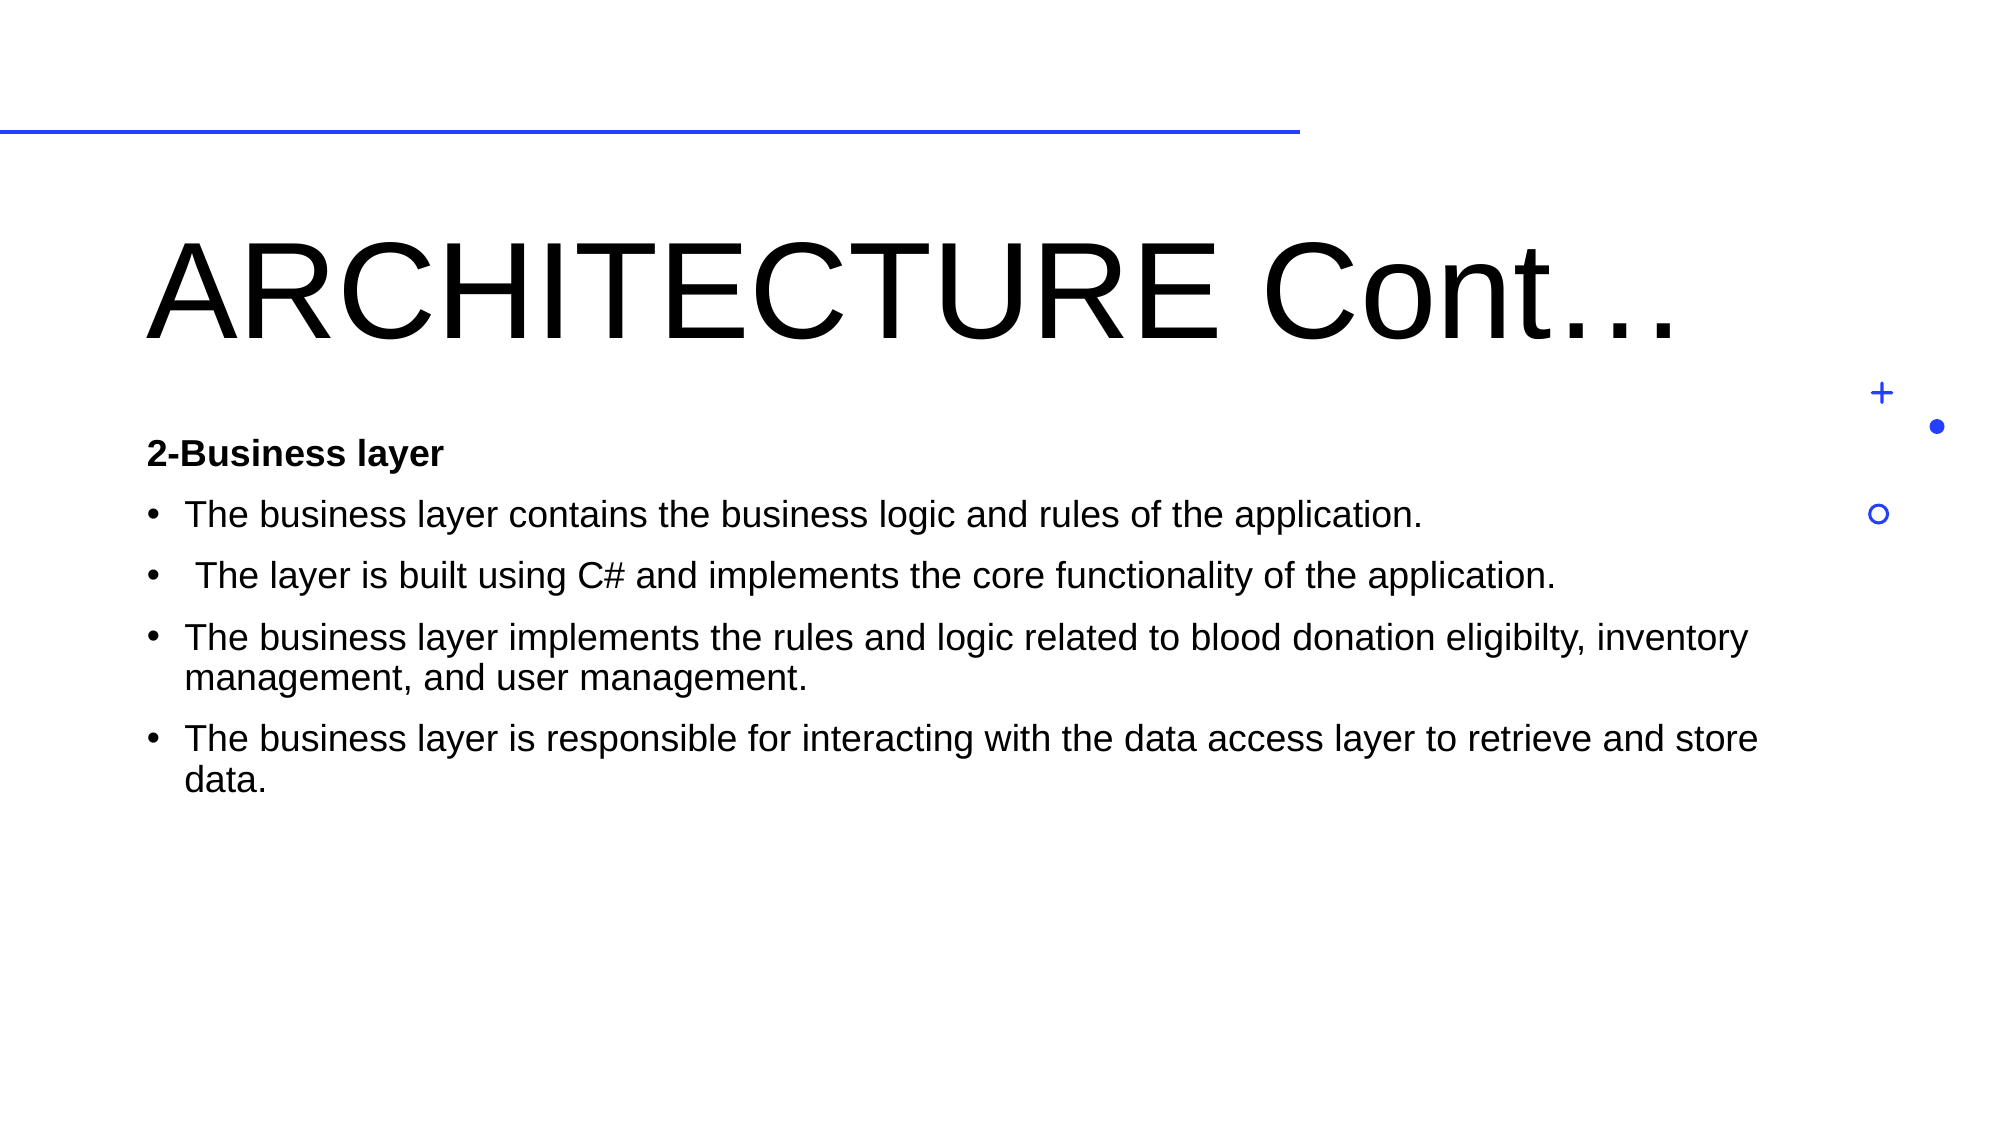

# ARCHITECTURE Cont…

2-Business layer
The business layer contains the business logic and rules of the application.
 The layer is built using C# and implements the core functionality of the application.
The business layer implements the rules and logic related to blood donation eligibilty, inventory management, and user management.
The business layer is responsible for interacting with the data access layer to retrieve and store data.